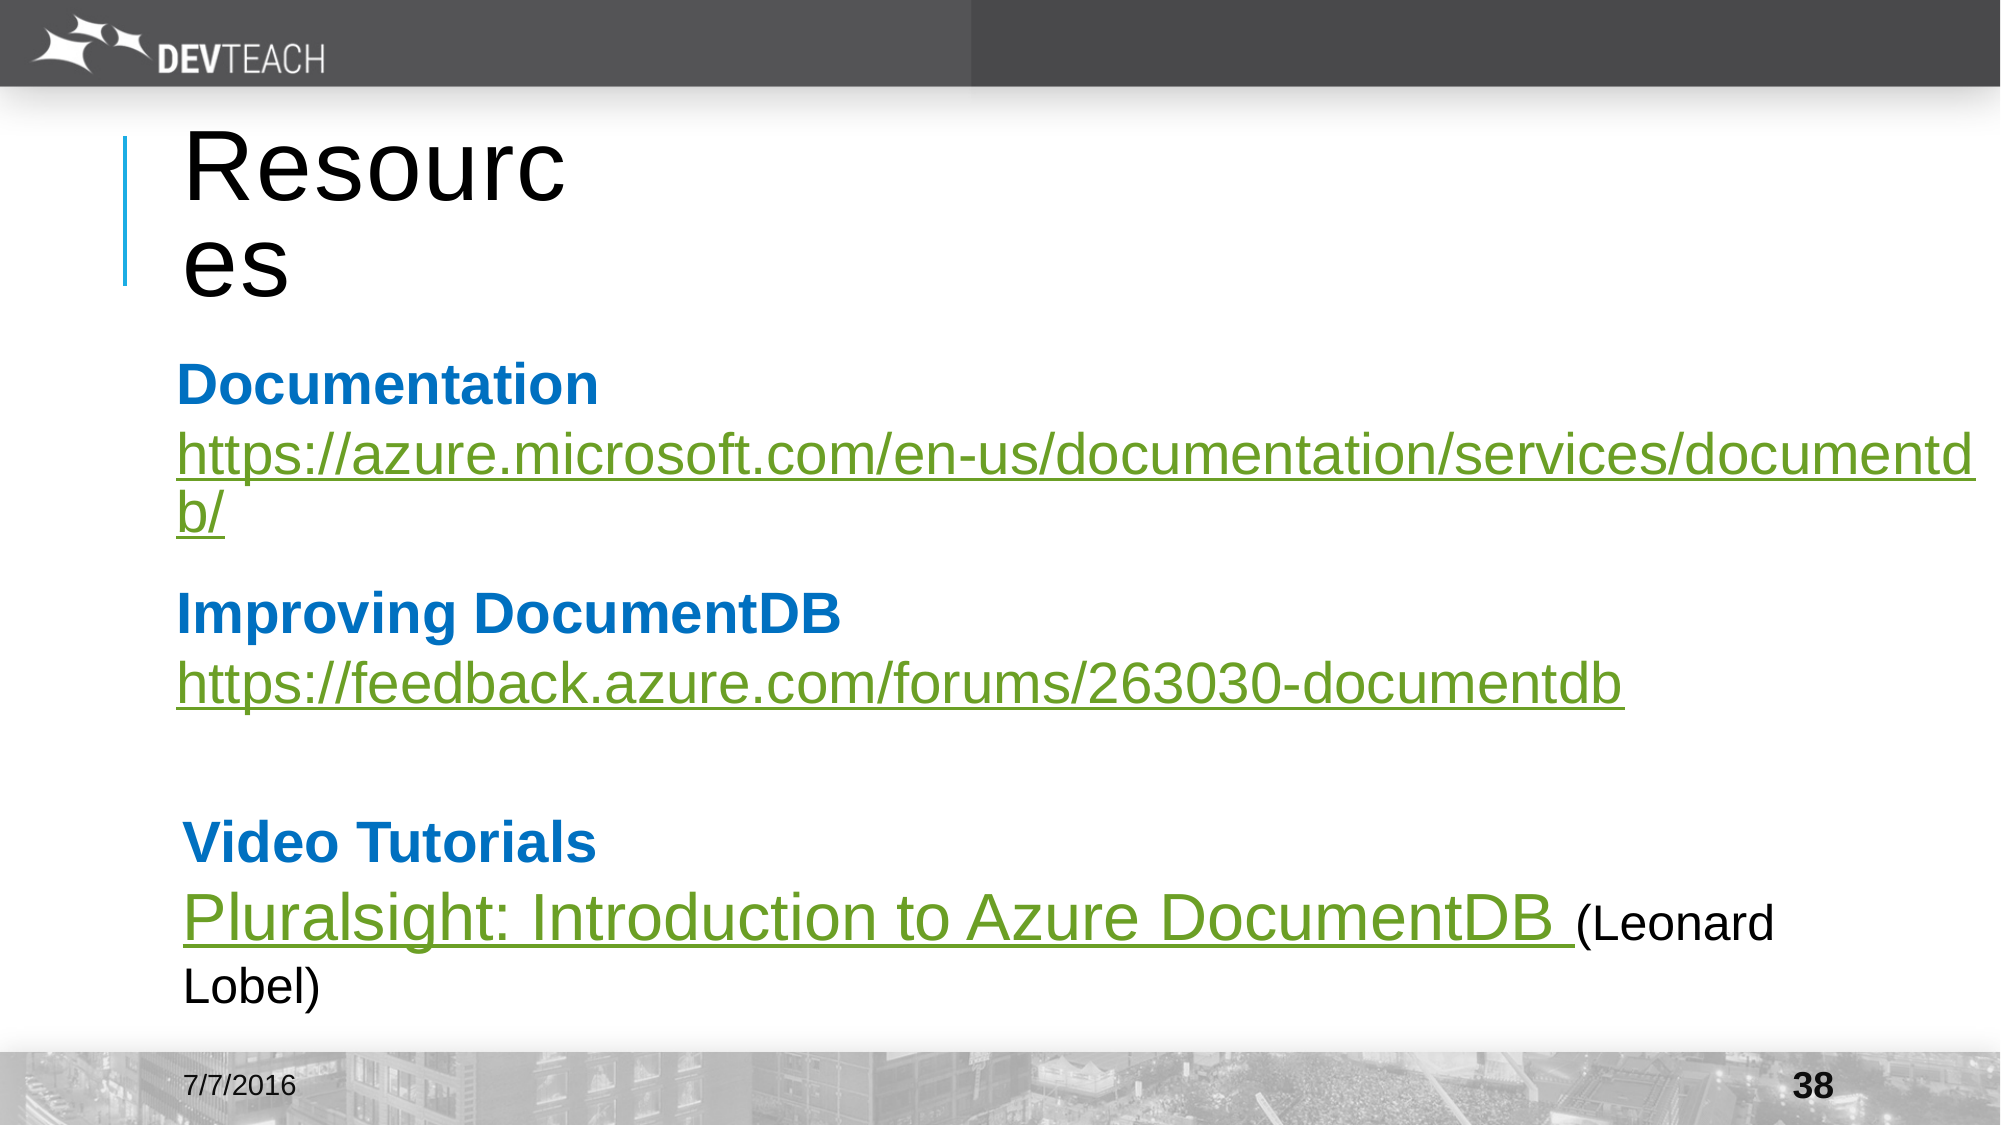

# Resources
Documentation
https://azure.microsoft.com/en-us/documentation/services/documentdb/
Improving DocumentDB
https://feedback.azure.com/forums/263030-documentdb
Video Tutorials
Pluralsight: Introduction to Azure DocumentDB (Leonard Lobel)
7/7/2016
38